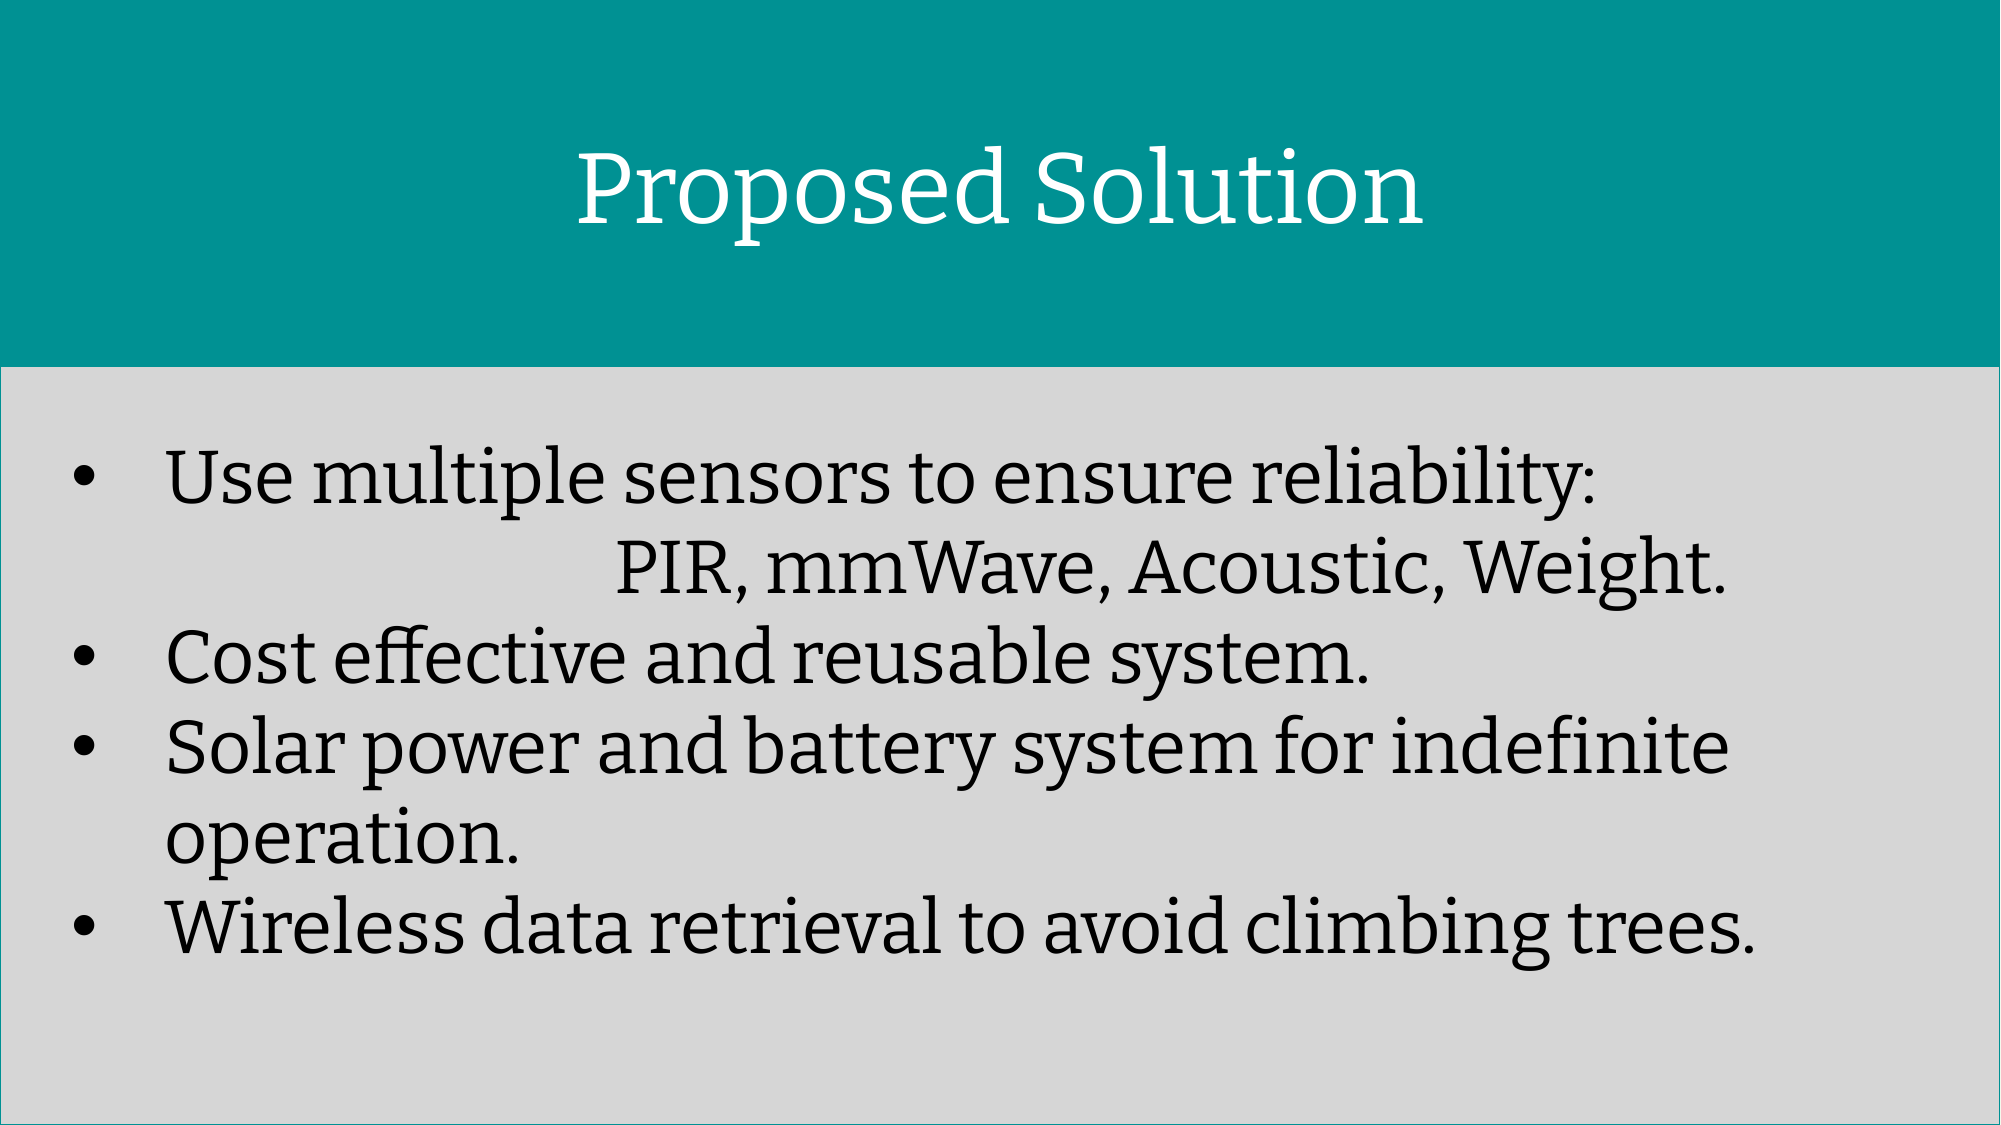

Proposed Solution
Use multiple sensors to ensure reliability: 					PIR, mmWave, Acoustic, Weight.
Cost effective and reusable system.
Solar power and battery system for indefinite operation.
Wireless data retrieval to avoid climbing trees.